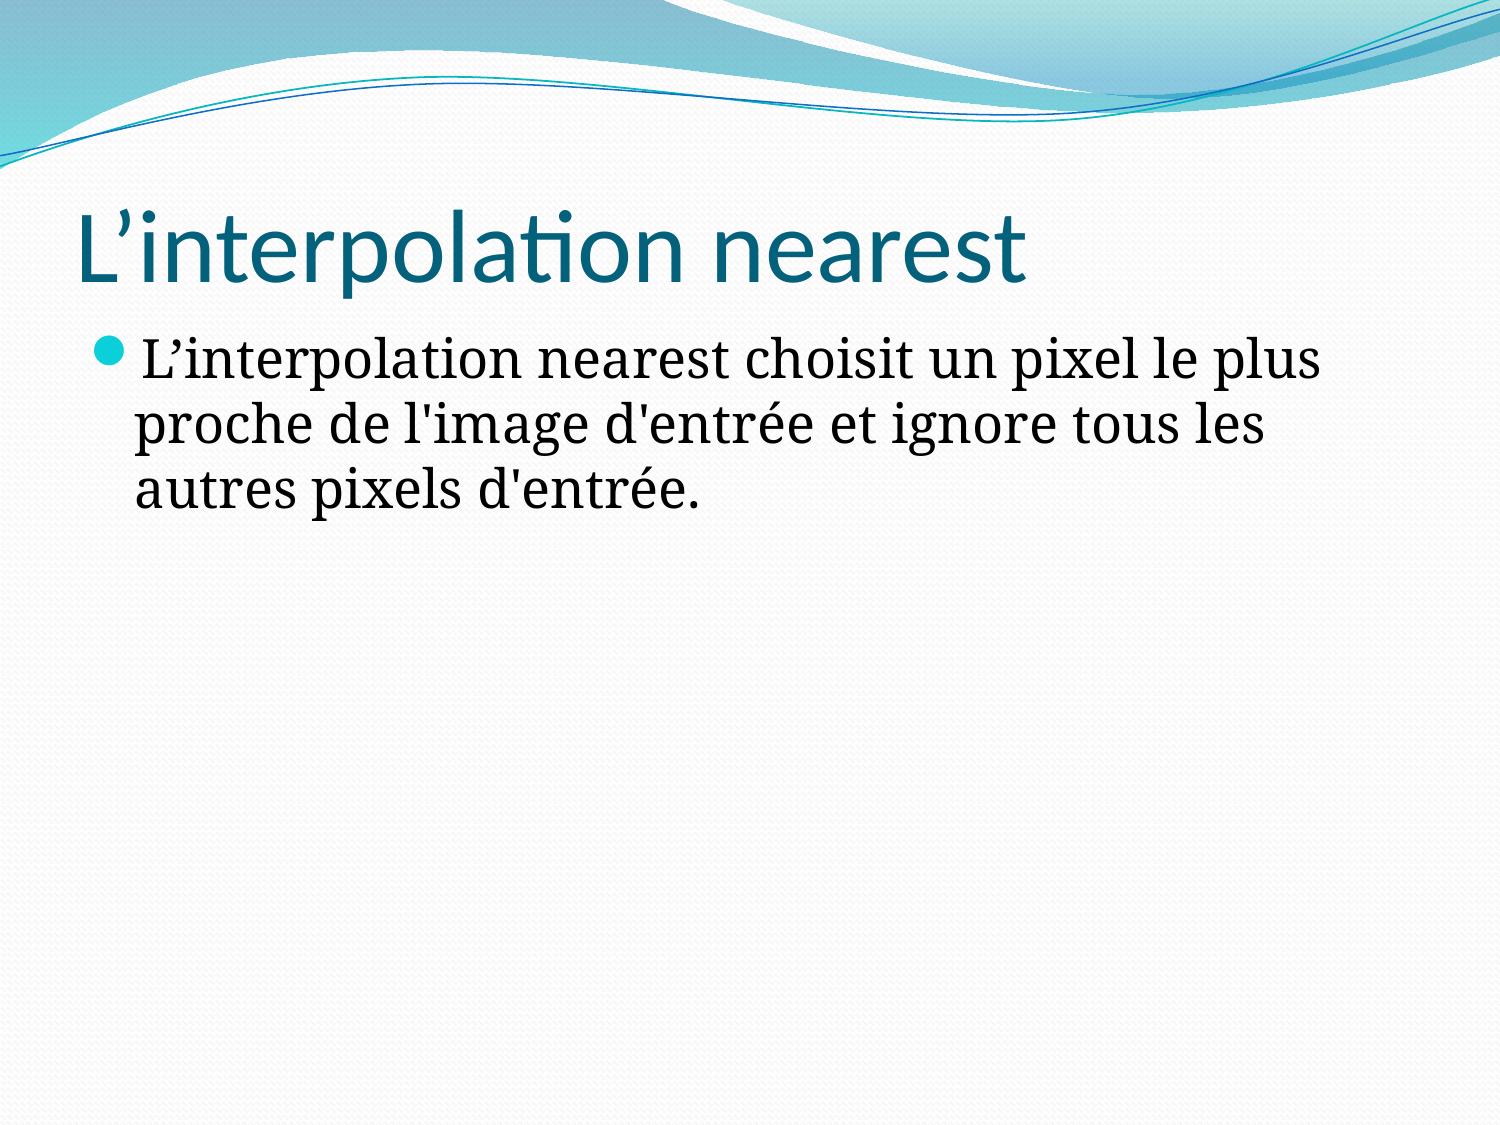

# L’interpolation nearest
L’interpolation nearest choisit un pixel le plus proche de l'image d'entrée et ignore tous les autres pixels d'entrée.